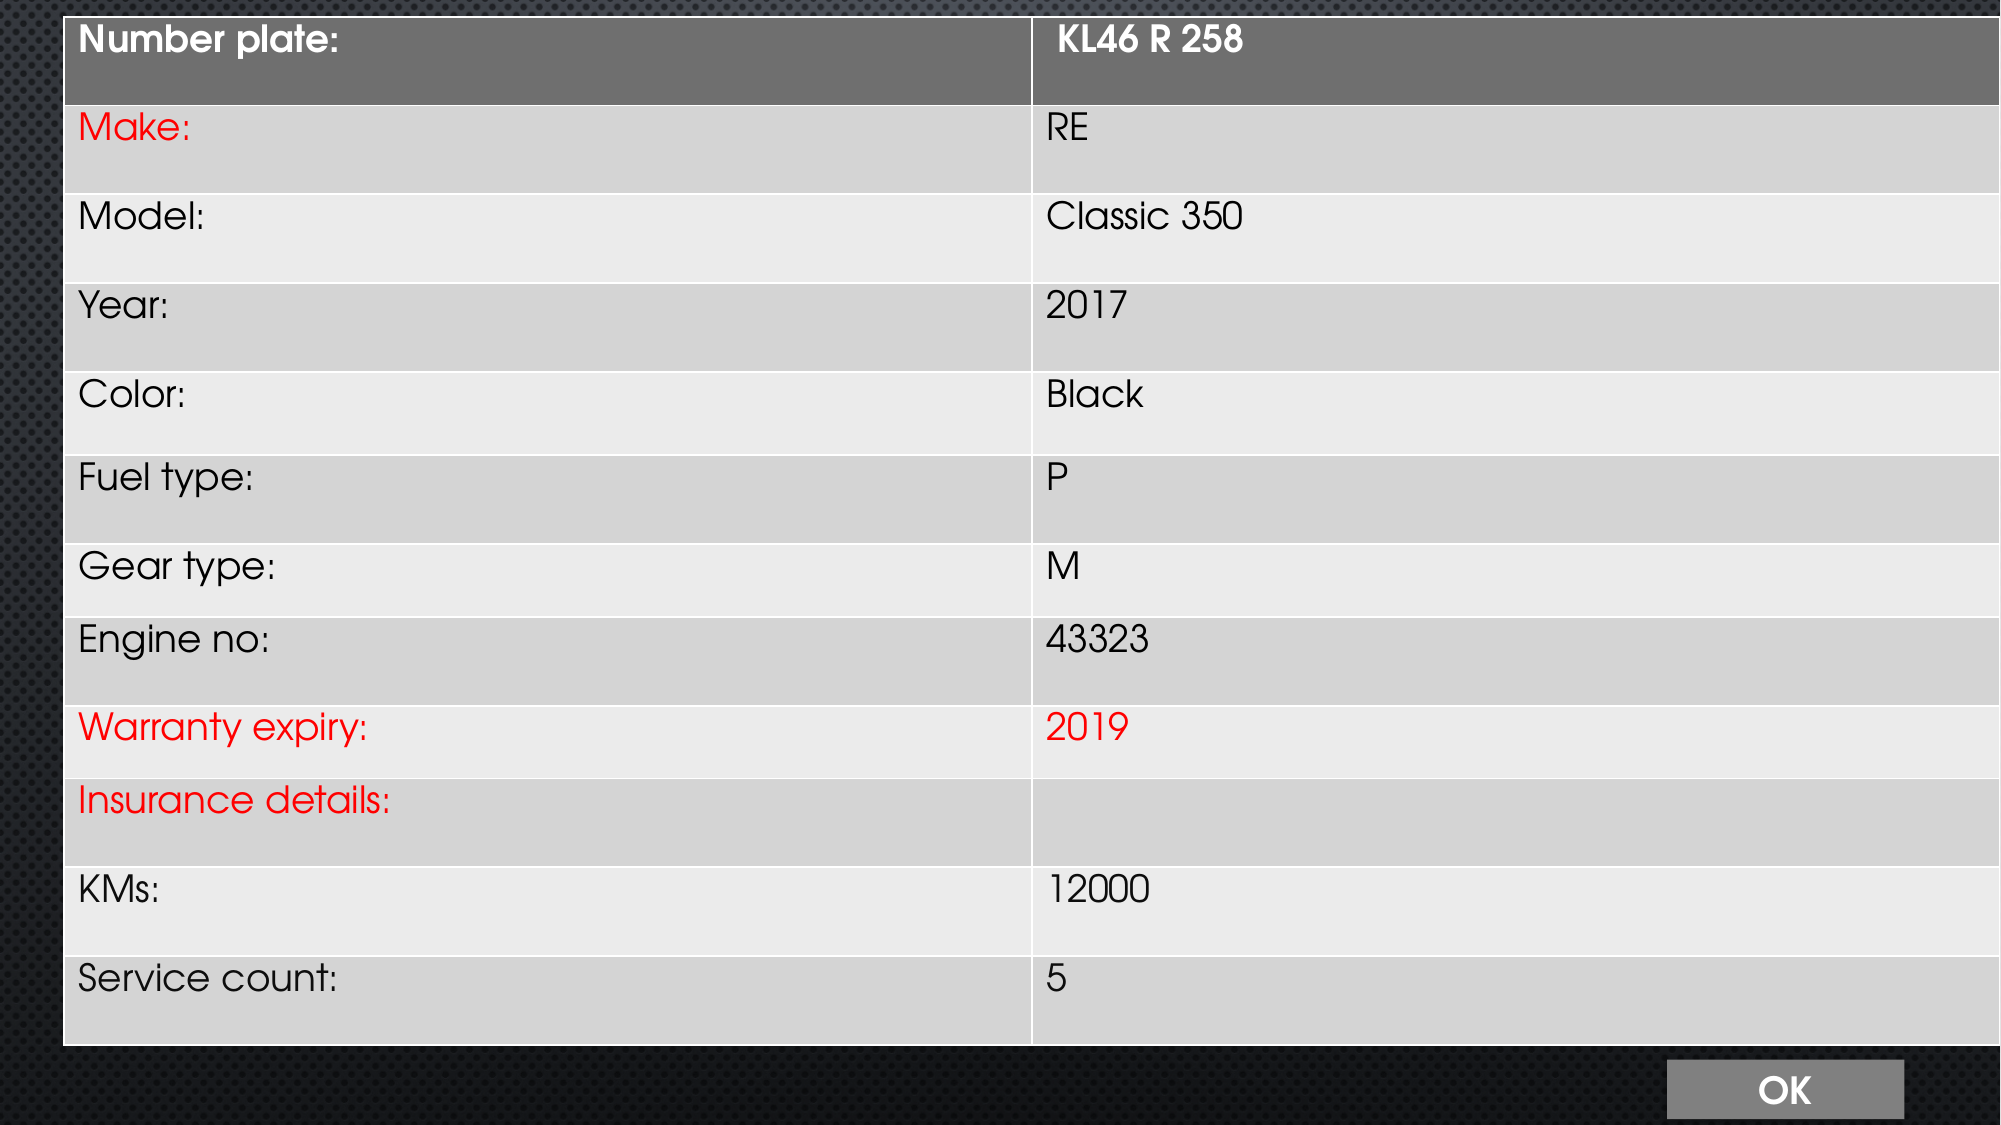

| Number plate: | KL46 R 258 |
| --- | --- |
| Make: | RE |
| Model: | Classic 350 |
| Year: | 2017 |
| Color: | Black |
| Fuel type: | P |
| Gear type: | M |
| Engine no: | 43323 |
| Warranty expiry: | 2019 |
| Insurance details: |  |
| KMs: | 12000 |
| Service count: | 5 |
OK